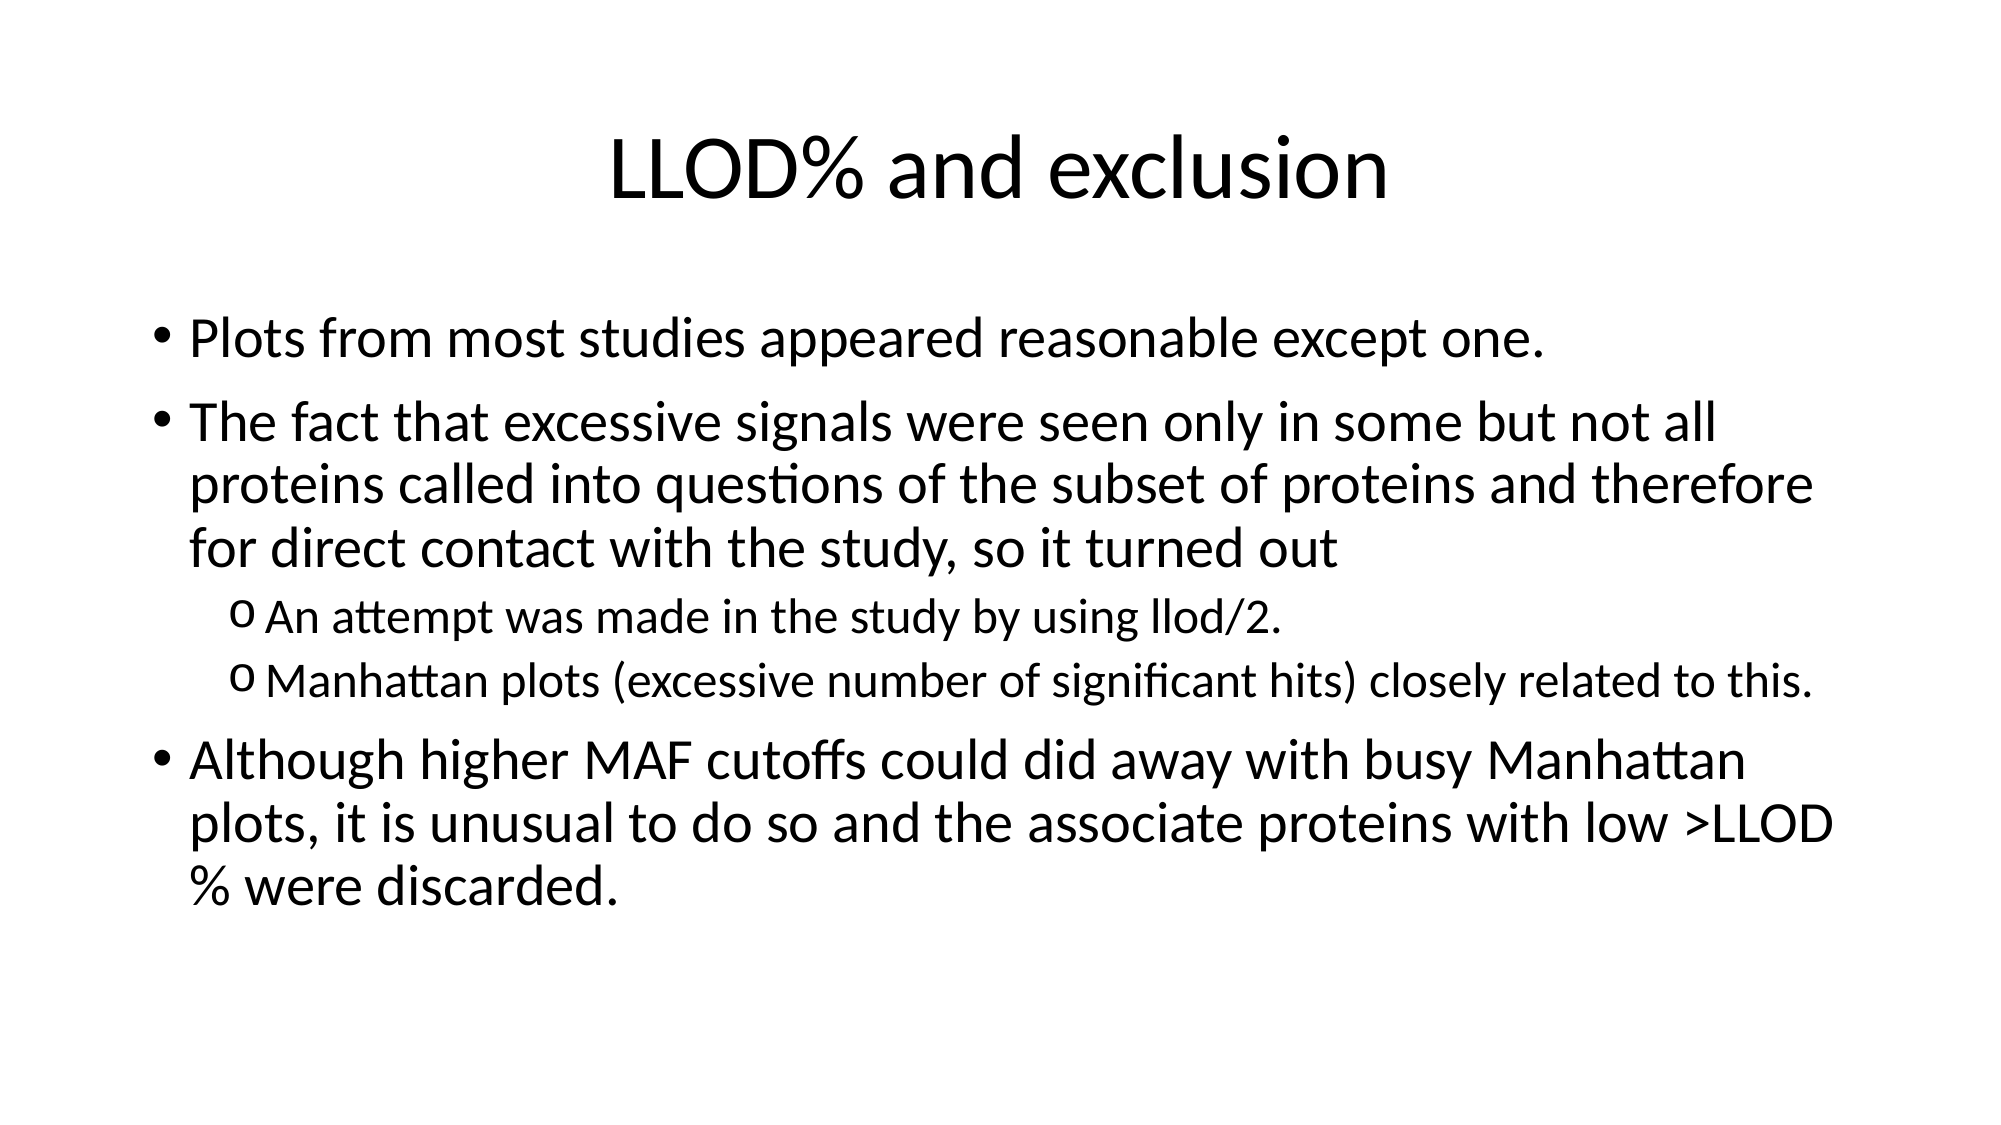

# LLOD% and exclusion
Plots from most studies appeared reasonable except one.
The fact that excessive signals were seen only in some but not all proteins called into questions of the subset of proteins and therefore for direct contact with the study, so it turned out
An attempt was made in the study by using llod/2.
Manhattan plots (excessive number of significant hits) closely related to this.
Although higher MAF cutoffs could did away with busy Manhattan plots, it is unusual to do so and the associate proteins with low >LLOD% were discarded.